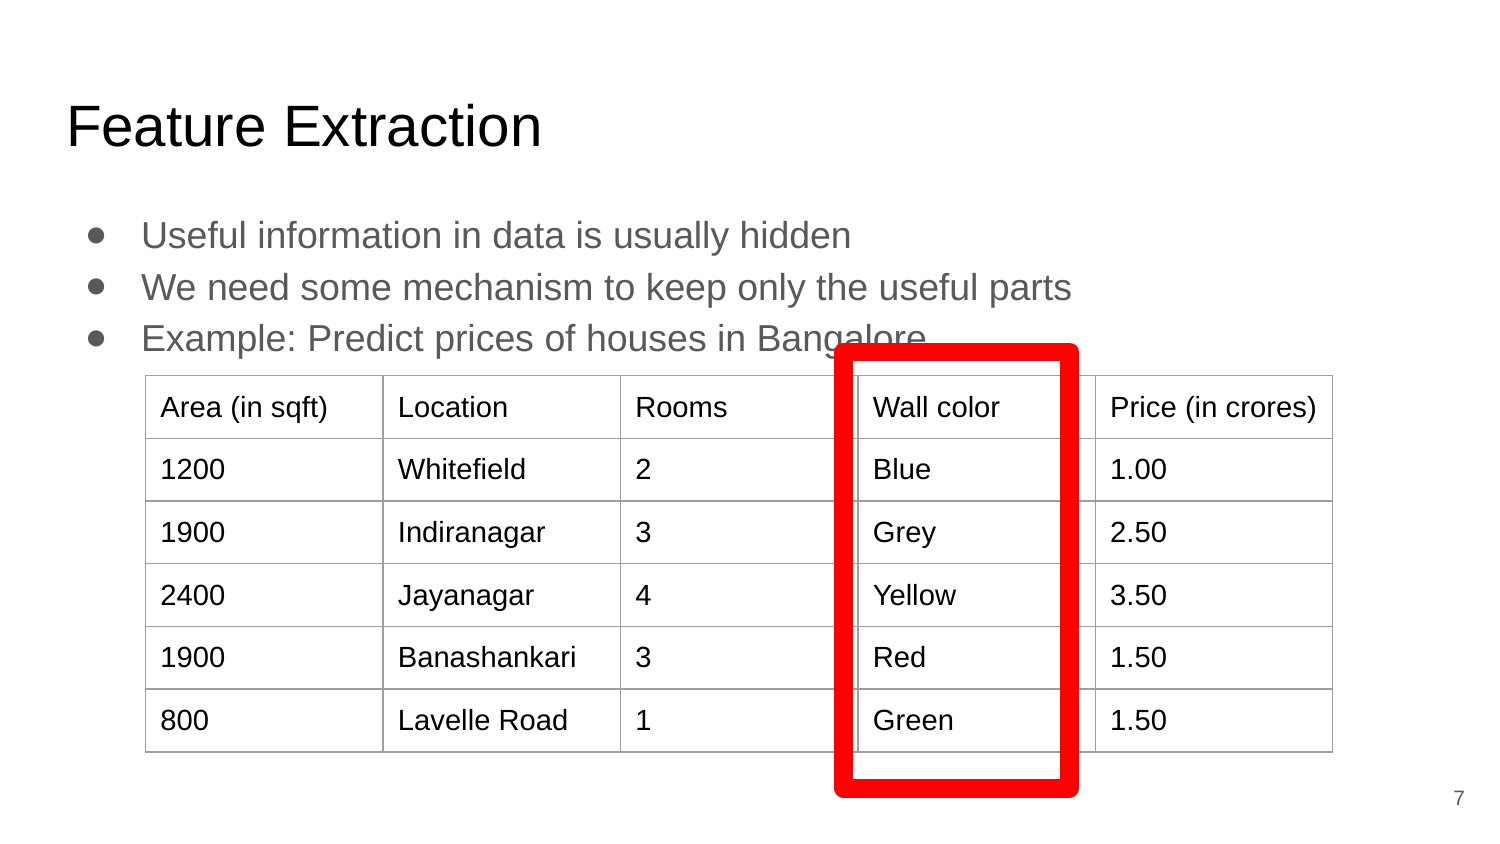

# Feature Extraction
Useful information in data is usually hidden
We need some mechanism to keep only the useful parts
Example: Predict prices of houses in Bangalore

| Area (in sqft) | Location | Rooms | Wall color | Price (in crores) |
| --- | --- | --- | --- | --- |
| 1200 | Whitefield | 2 | Blue | 1.00 |
| 1900 | Indiranagar | 3 | Grey | 2.50 |
| 2400 | Jayanagar | 4 | Yellow | 3.50 |
| 1900 | Banashankari | 3 | Red | 1.50 |
| 800 | Lavelle Road | 1 | Green | 1.50 |
7